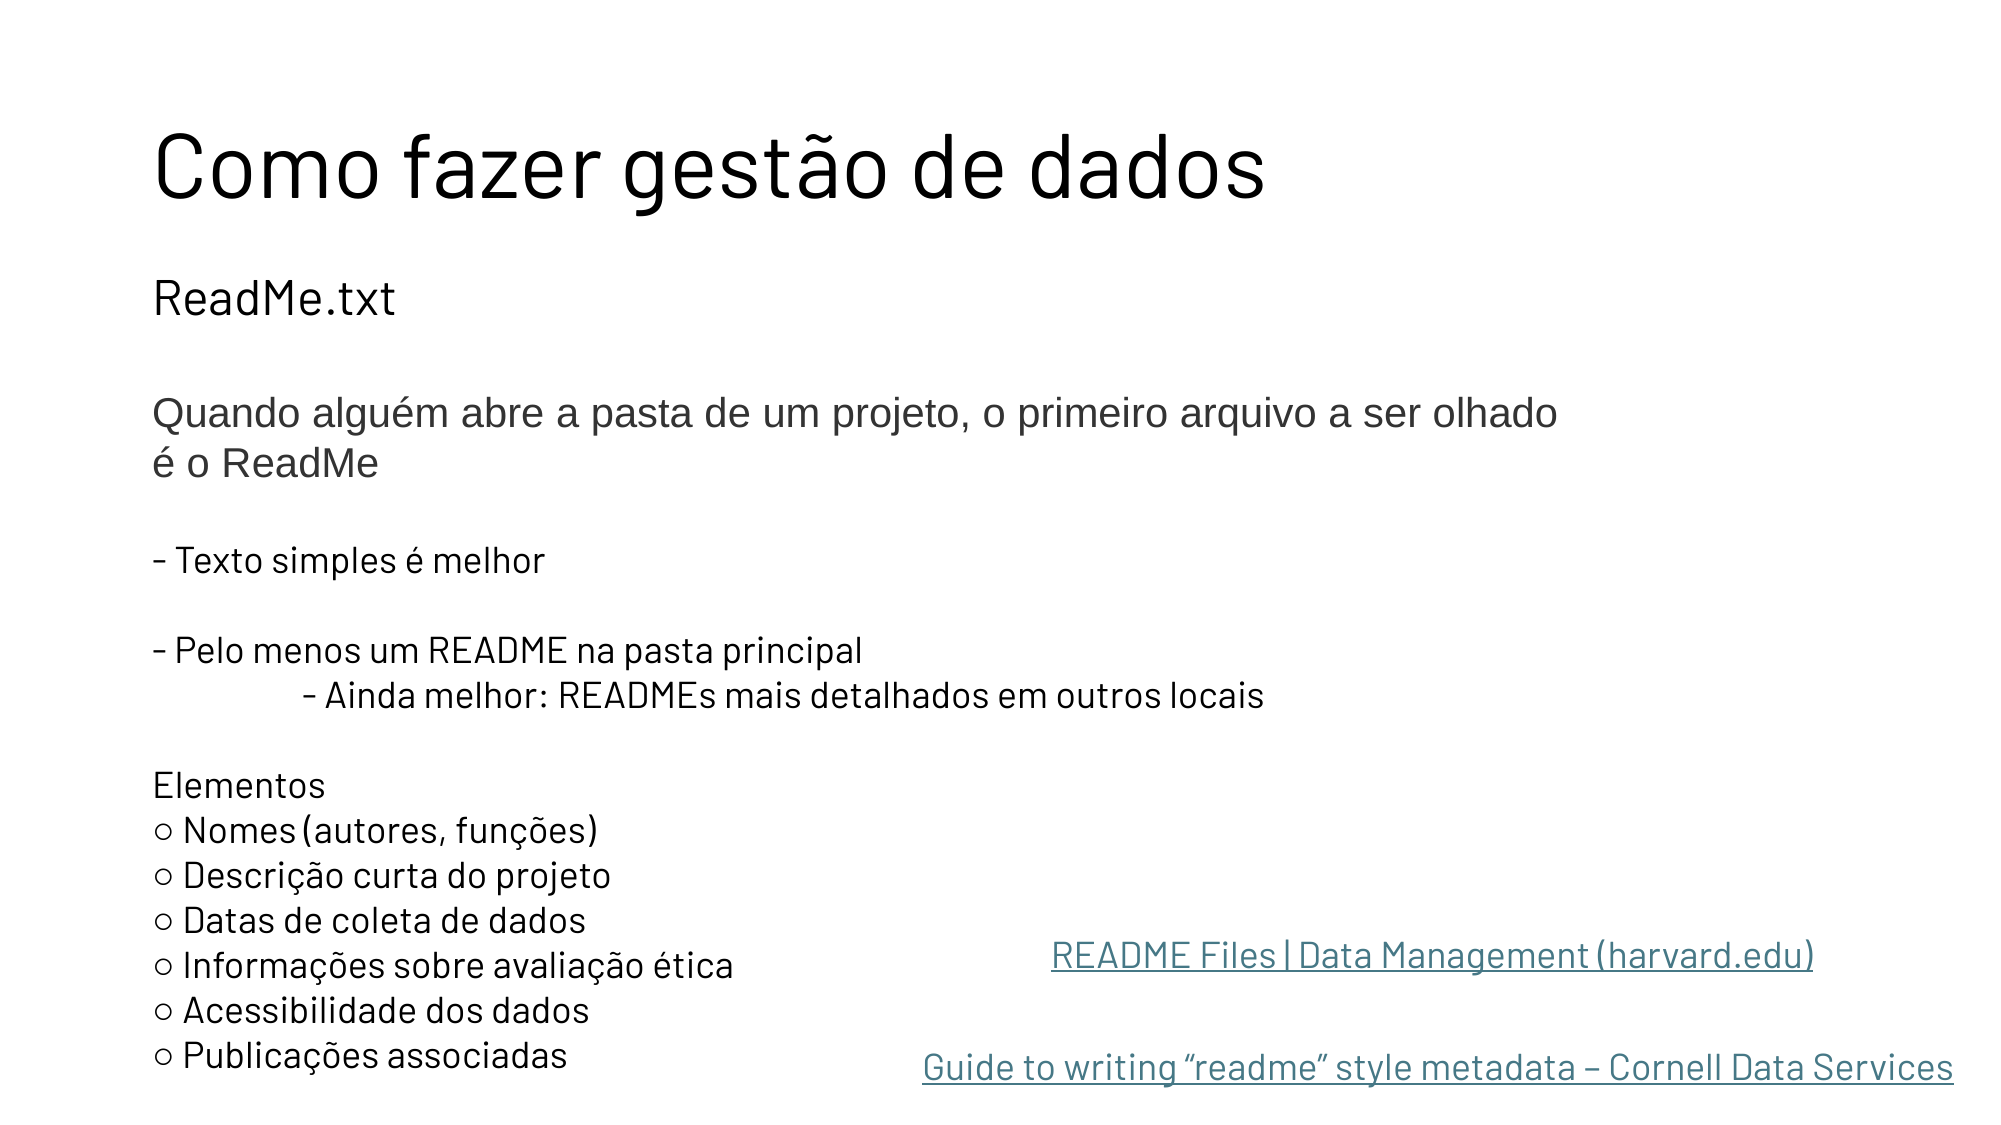

# Como fazer gestão de dados
ReadMe.txt

Quando alguém abre a pasta de um projeto, o primeiro arquivo a ser olhado é o ReadMe

- Texto simples é melhor

- Pelo menos um README na pasta principal
	- Ainda melhor: READMEs mais detalhados em outros locais

Elementos
○ Nomes (autores, funções)
○ Descrição curta do projeto
○ Datas de coleta de dados
○ Informações sobre avaliação ética
○ Acessibilidade dos dados
○ Publicações associadas
README Files | Data Management (harvard.edu)
Guide to writing “readme” style metadata – Cornell Data Services